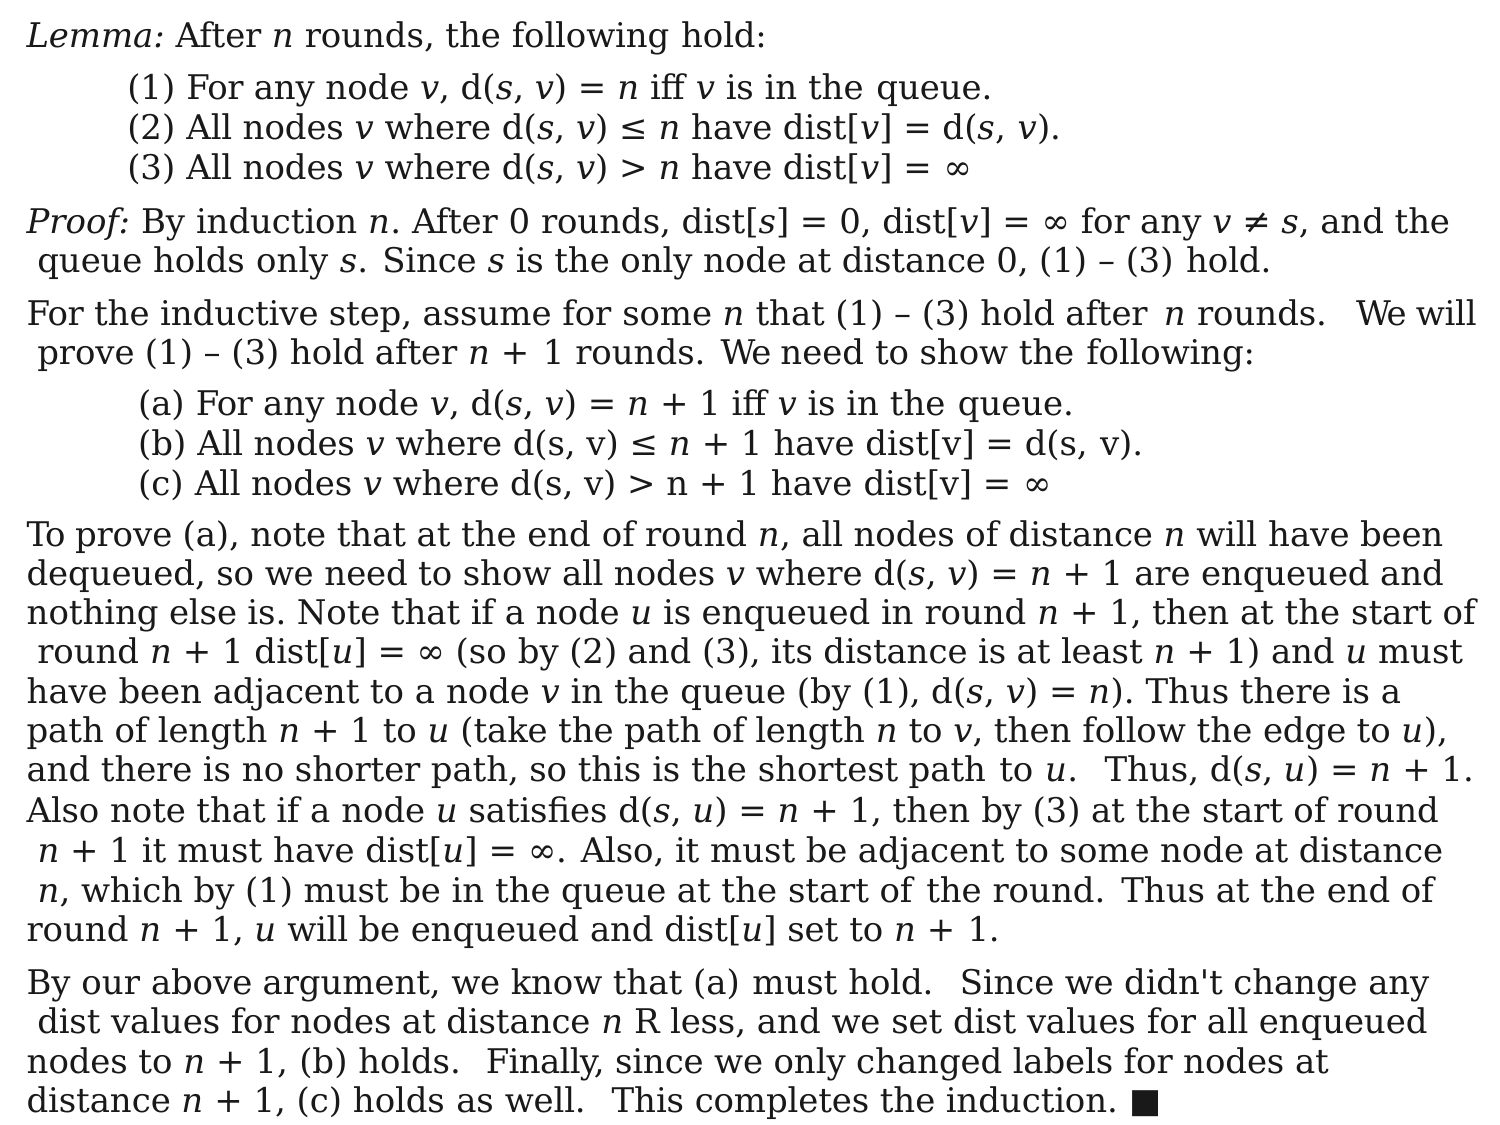

Lemma: After n rounds, the following hold:
For any node v, d(s, v) = n iff v is in the queue.
All nodes v where d(s, v) ≤ n have dist[v] = d(s, v).
All nodes v where d(s, v) > n have dist[v] = ∞
Proof: By induction n. After 0 rounds, dist[s] = 0, dist[v] = ∞ for any v ≠ s, and the  queue holds only s.	Since s is the only node at distance 0, (1) – (3) hold.
For the inductive step, assume for some n that (1) – (3) hold after n rounds.	We will  prove (1) – (3) hold after n + 1 rounds.	We need to show the following:
For any node v, d(s, v) = n + 1 iff v is in the queue.
All nodes v where d(s, v) ≤ n + 1 have dist[v] = d(s, v).
All nodes v where d(s, v) > n + 1 have dist[v] = ∞
To prove (a), note that at the end of round n, all nodes of distance n will have been  dequeued, so we need to show all nodes v where d(s, v) = n + 1 are enqueued and  nothing else is. Note that if a node u is enqueued in round n + 1, then at the start of  round n + 1 dist[u] = ∞ (so by (2) and (3), its distance is at least n + 1) and u must  have been adjacent to a node v in the queue (by (1), d(s, v) = n). Thus there is a  path of length n + 1 to u (take the path of length n to v, then follow the edge to u),  and there is no shorter path, so this is the shortest path to u.	Thus, d(s, u) = n + 1.
Also note that if a node u satisfies d(s, u) = n + 1, then by (3) at the start of round  n + 1 it must have dist[u] = ∞.	Also, it must be adjacent to some node at distance  n, which by (1) must be in the queue at the start of the round.	Thus at the end of  round n + 1, u will be enqueued and dist[u] set to n + 1.
By our above argument, we know that (a) must hold.	Since we didn't change any  dist values for nodes at distance n R less, and we set dist values for all enqueued  nodes to n + 1, (b) holds.	Finally, since we only changed labels for nodes at  distance n + 1, (c) holds as well.	This completes the induction. ■